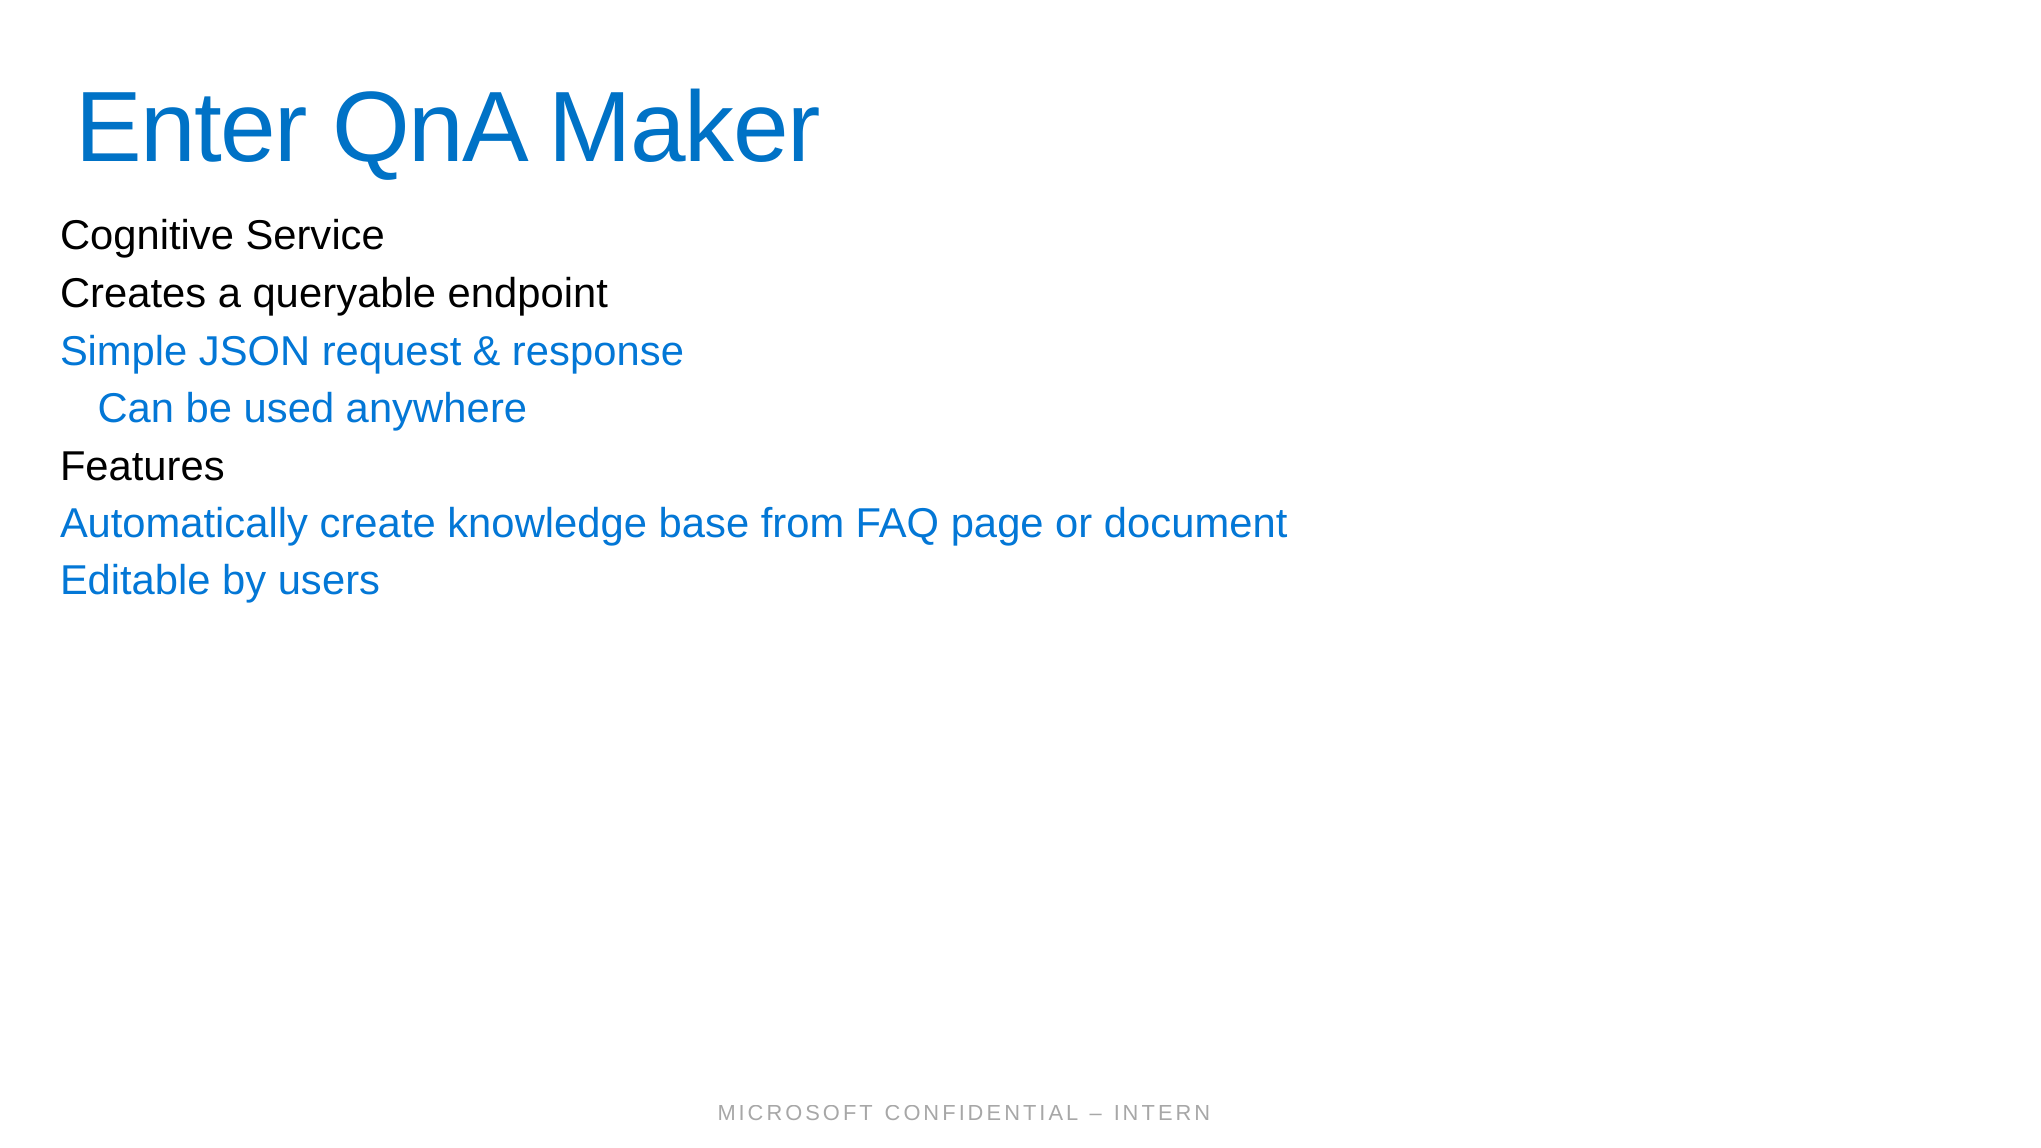

# Enter QnA Maker
Cognitive Service
Creates a queryable endpoint
Simple JSON request & response
Can be used anywhere
Features
Automatically create knowledge base from FAQ page or document
Editable by users